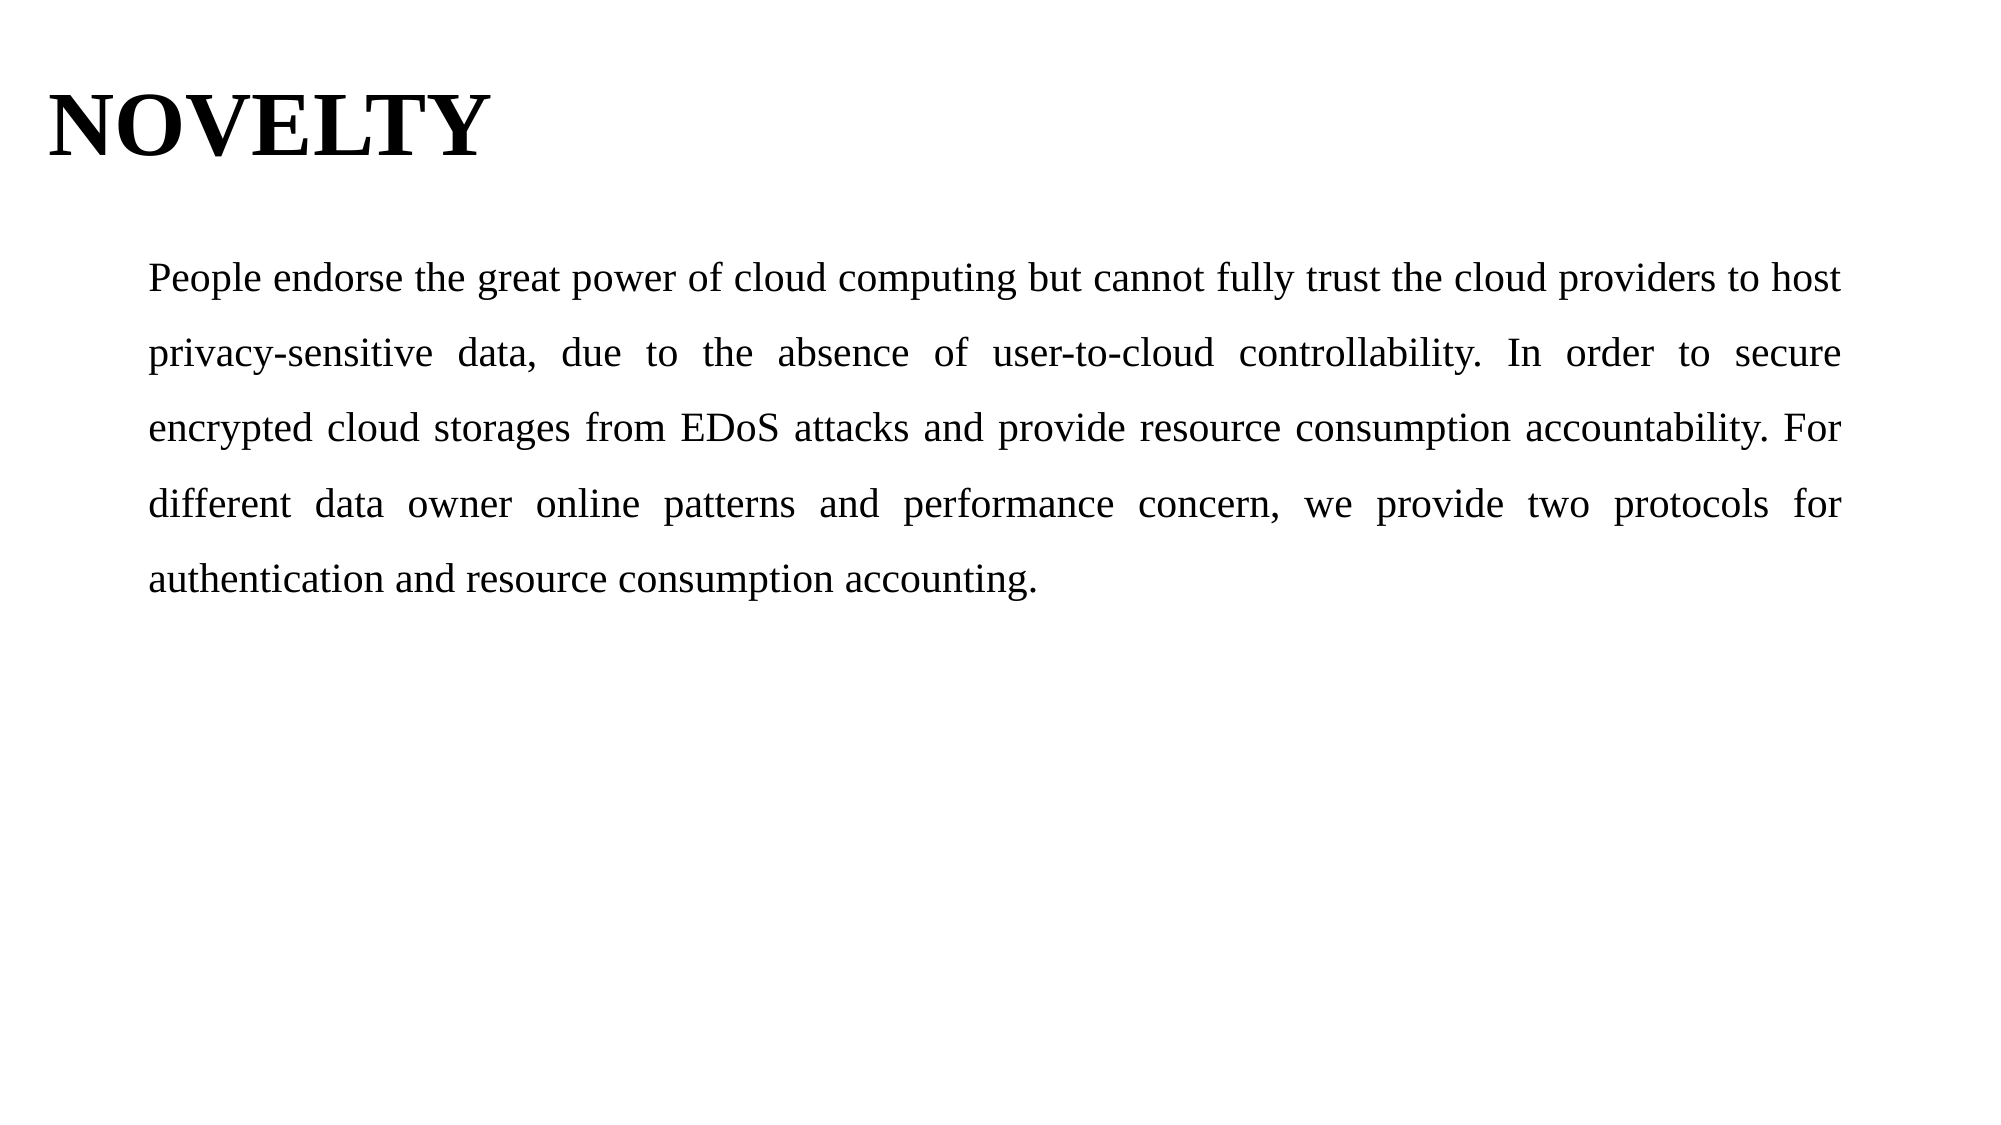

# NOVELTY
People endorse the great power of cloud computing but cannot fully trust the cloud providers to host privacy-sensitive data, due to the absence of user-to-cloud controllability. In order to secure encrypted cloud storages from EDoS attacks and provide resource consumption accountability. For different data owner online patterns and performance concern, we provide two protocols for authentication and resource consumption accounting.